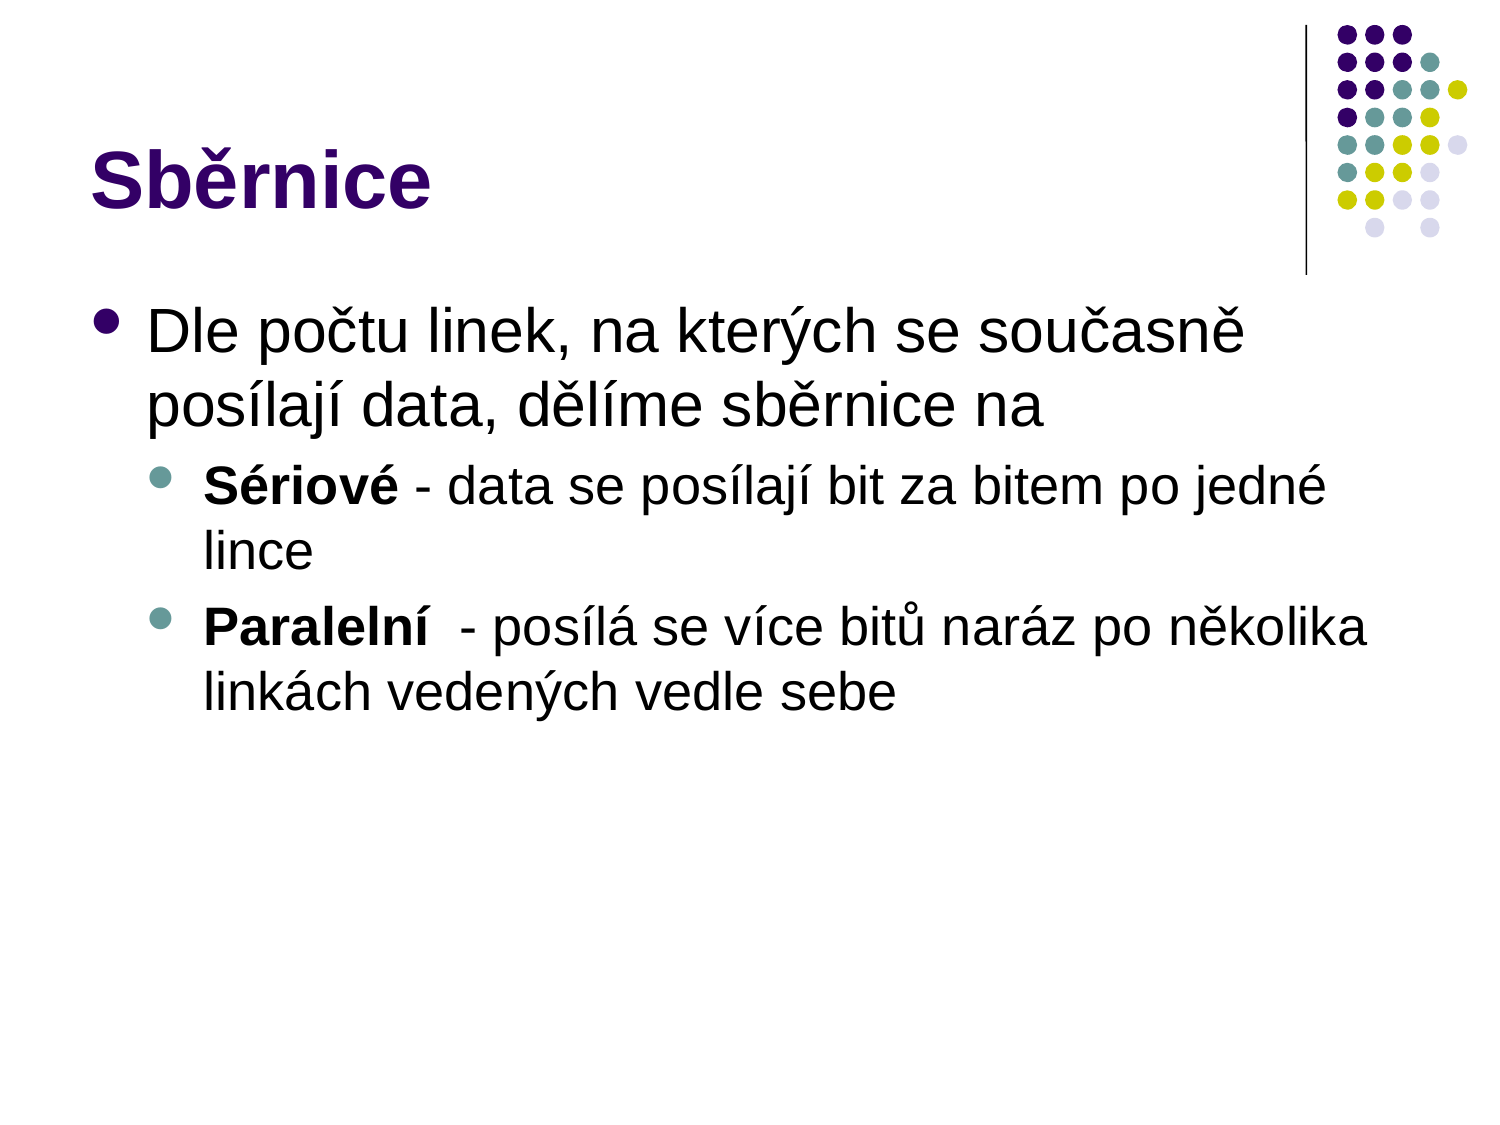

# Sběrnice
Dle počtu linek, na kterých se současně posílají data, dělíme sběrnice na
Sériové - data se posílají bit za bitem po jedné lince
Paralelní  - posílá se více bitů naráz po několika linkách vedených vedle sebe